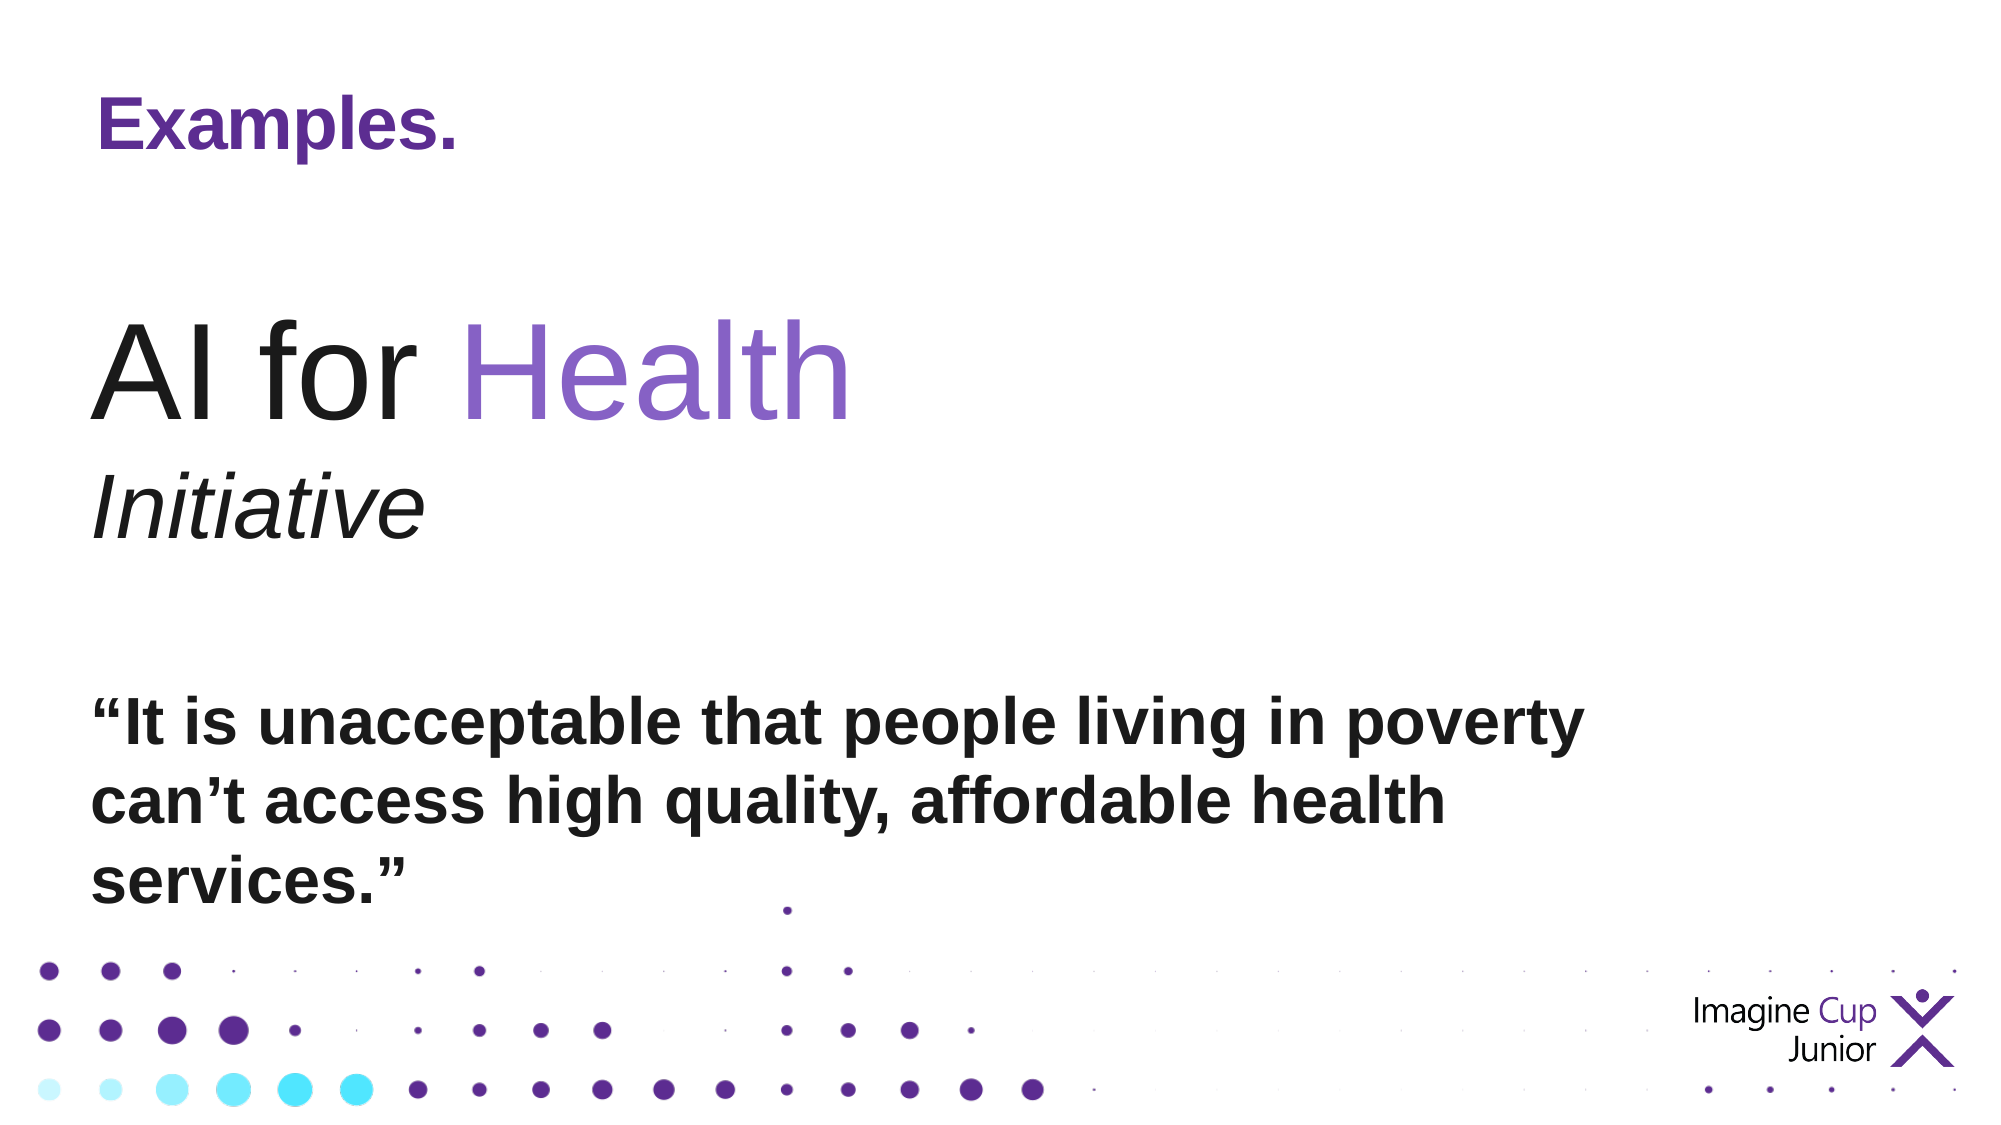

# Examples.
AI for Health
Initiative

“It is unacceptable that people living in poverty can’t access high quality, affordable health services.”